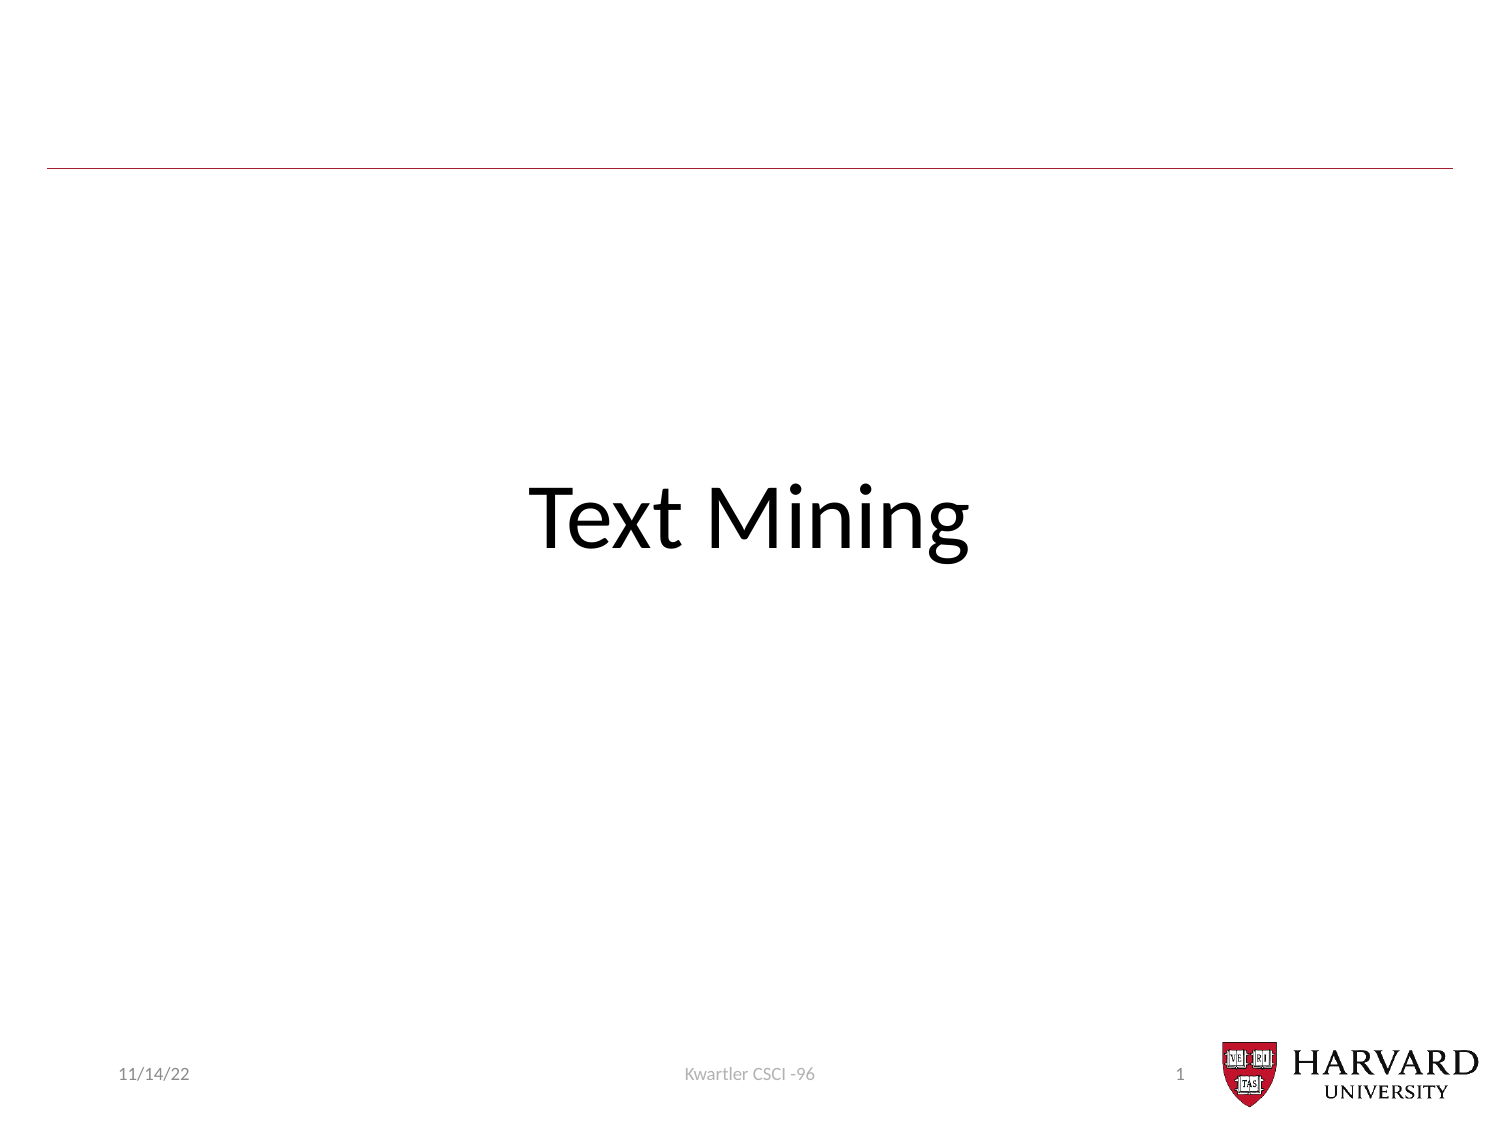

# Text Mining
11/14/22
Kwartler CSCI -96
1